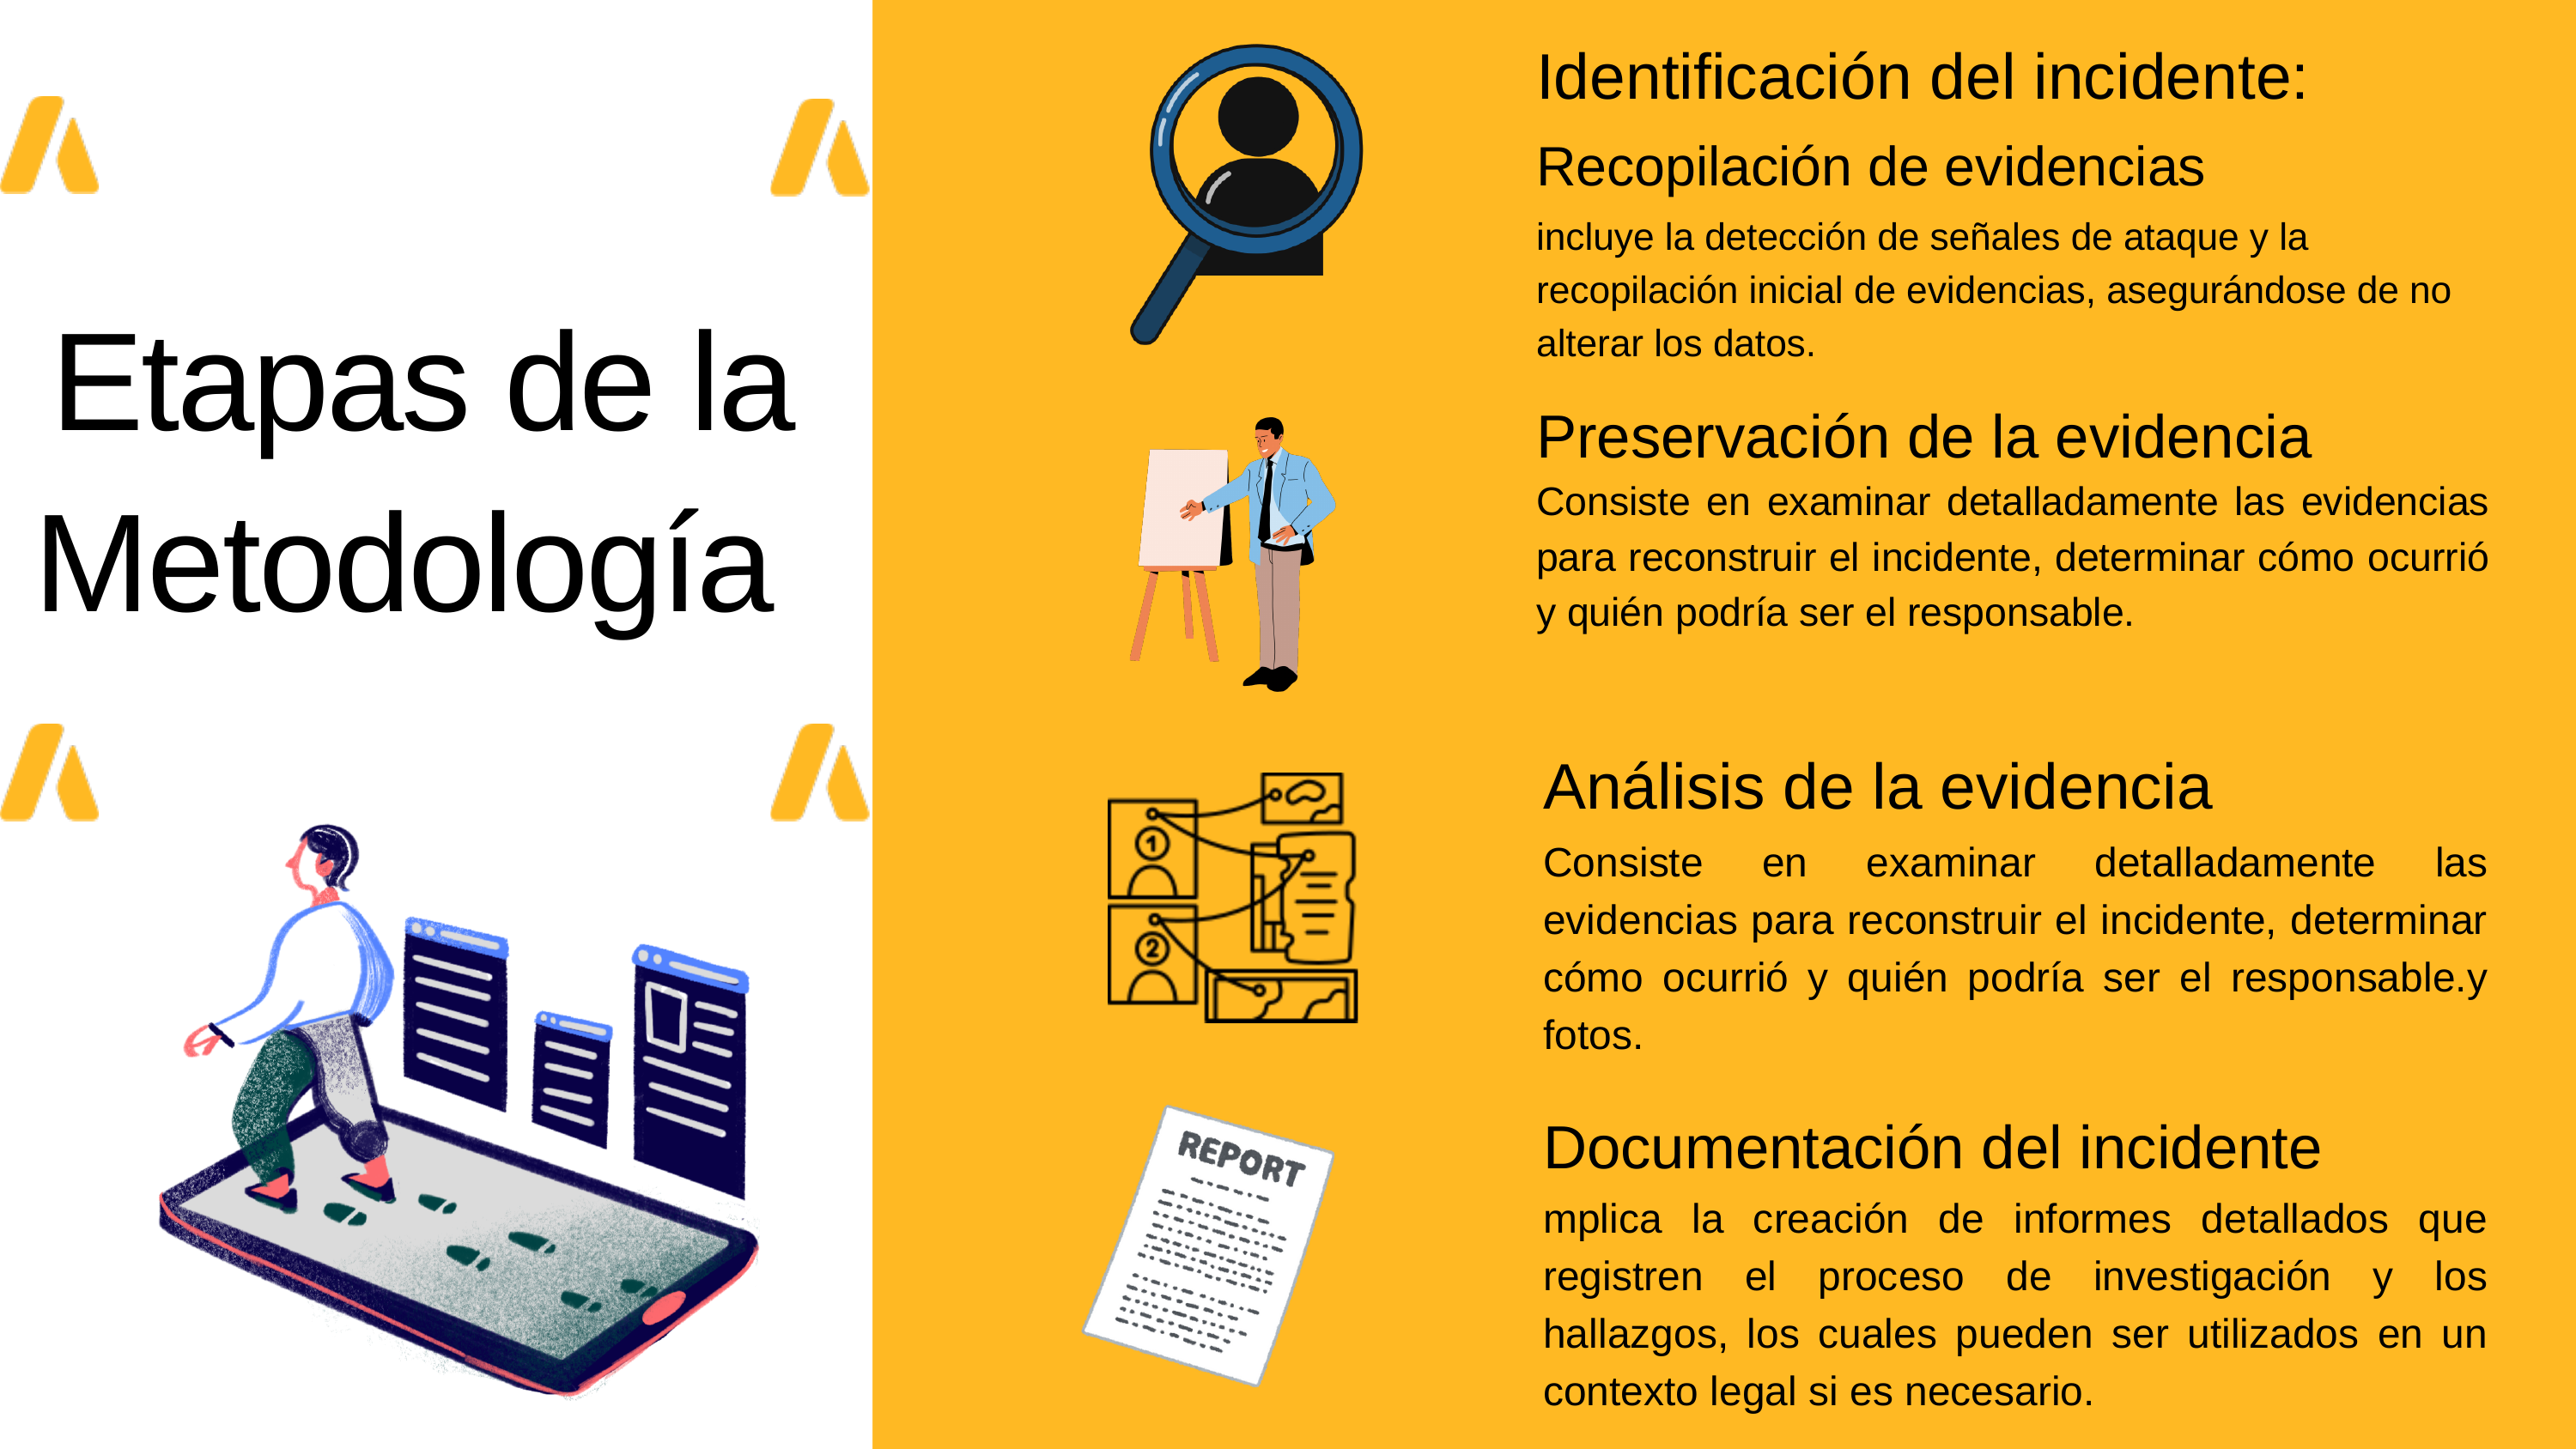

Identificación del incidente:
Recopilación de evidencias
incluye la detección de señales de ataque y la recopilación inicial de evidencias, asegurándose de no alterar los datos.

Etapas de la Metodología
Preservación de la evidencia
Consiste en examinar detalladamente las evidencias para reconstruir el incidente, determinar cómo ocurrió y quién podría ser el responsable.

Análisis de la evidencia
Consiste en examinar detalladamente las evidencias para reconstruir el incidente, determinar cómo ocurrió y quién podría ser el responsable.y fotos.

Documentación del incidente
mplica la creación de informes detallados que registren el proceso de investigación y los hallazgos, los cuales pueden ser utilizados en un contexto legal si es necesario.